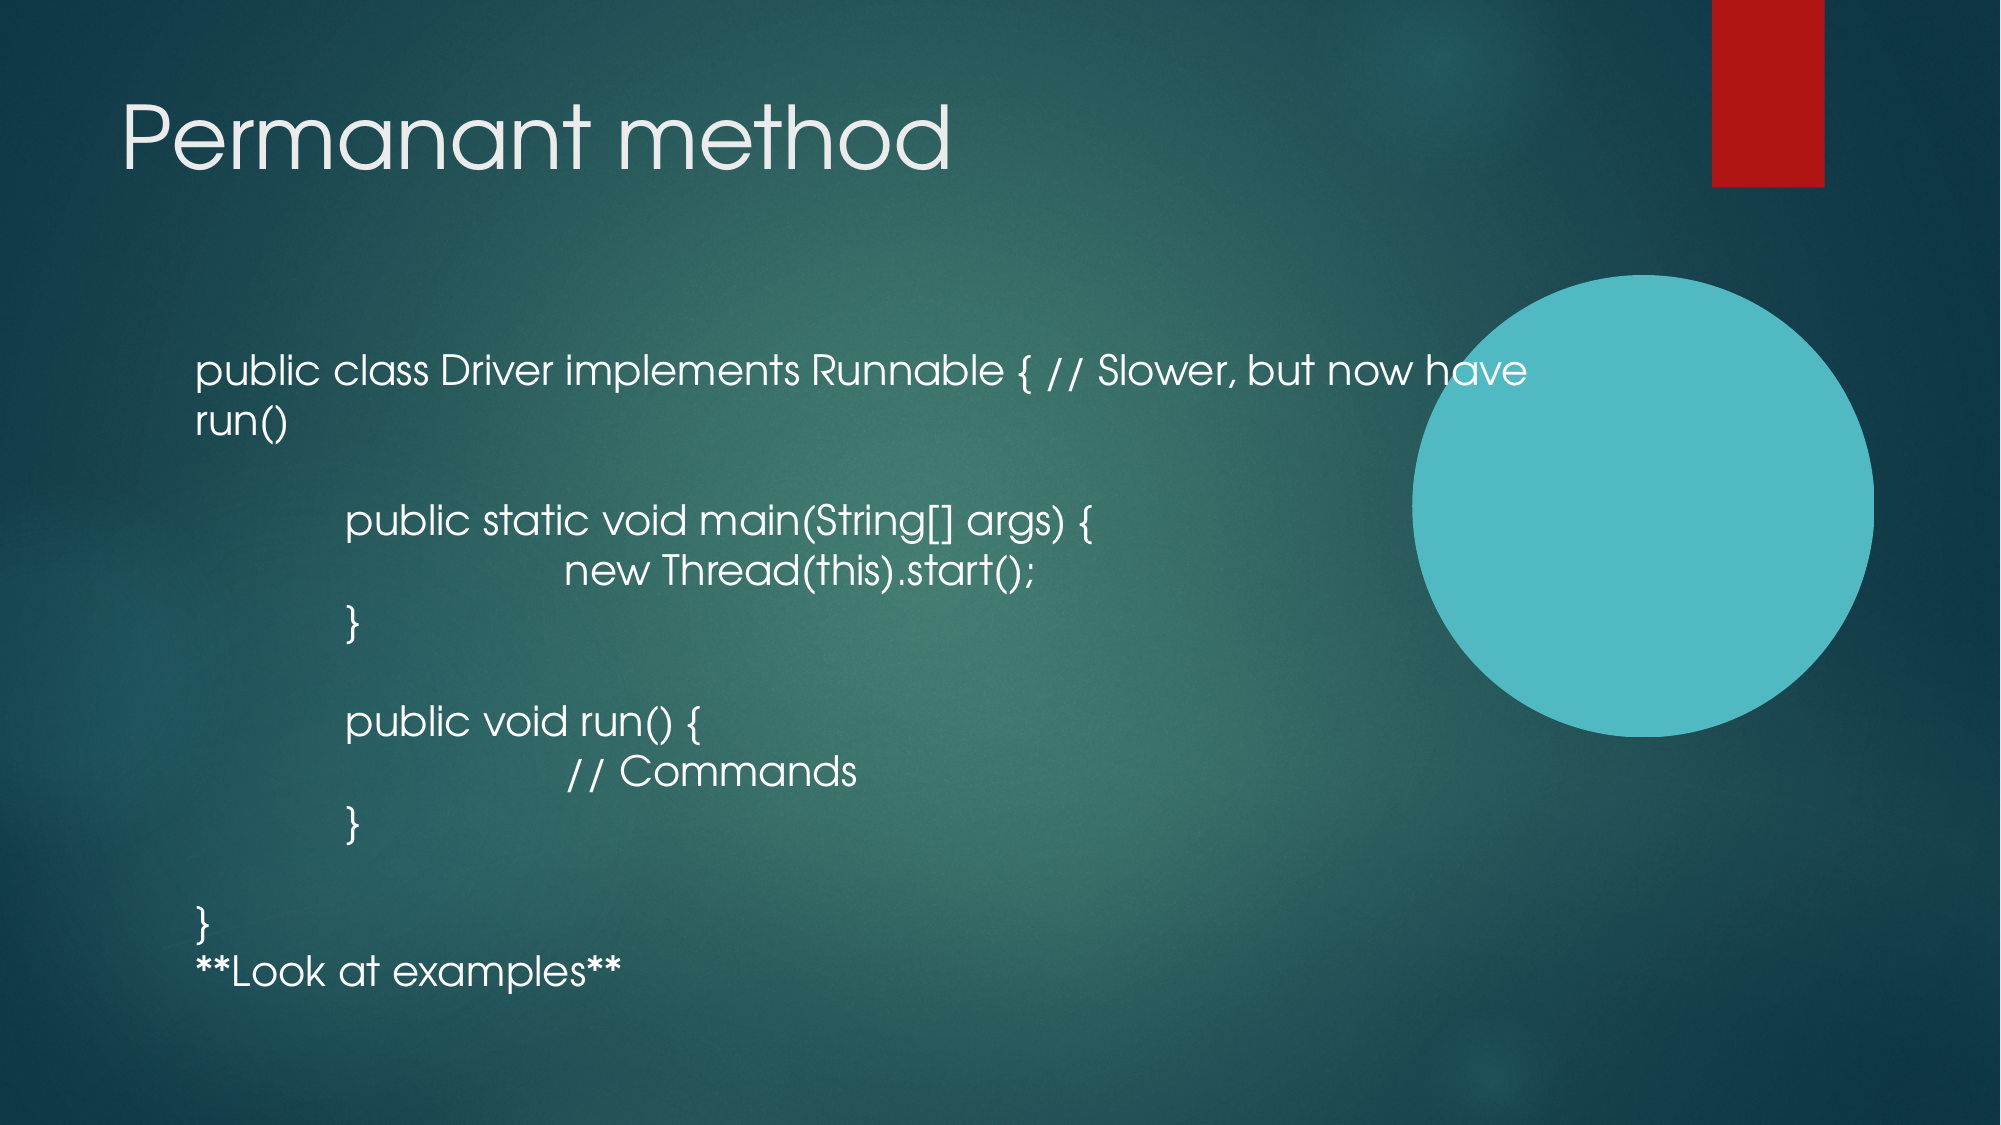

Permanant method
public class Driver implements Runnable { // Slower, but now have run()

	public static void main(String[] args) {
		      new Thread(this).start();
	}

	public void run() {
		      // Commands
	}

}
**Look at examples**